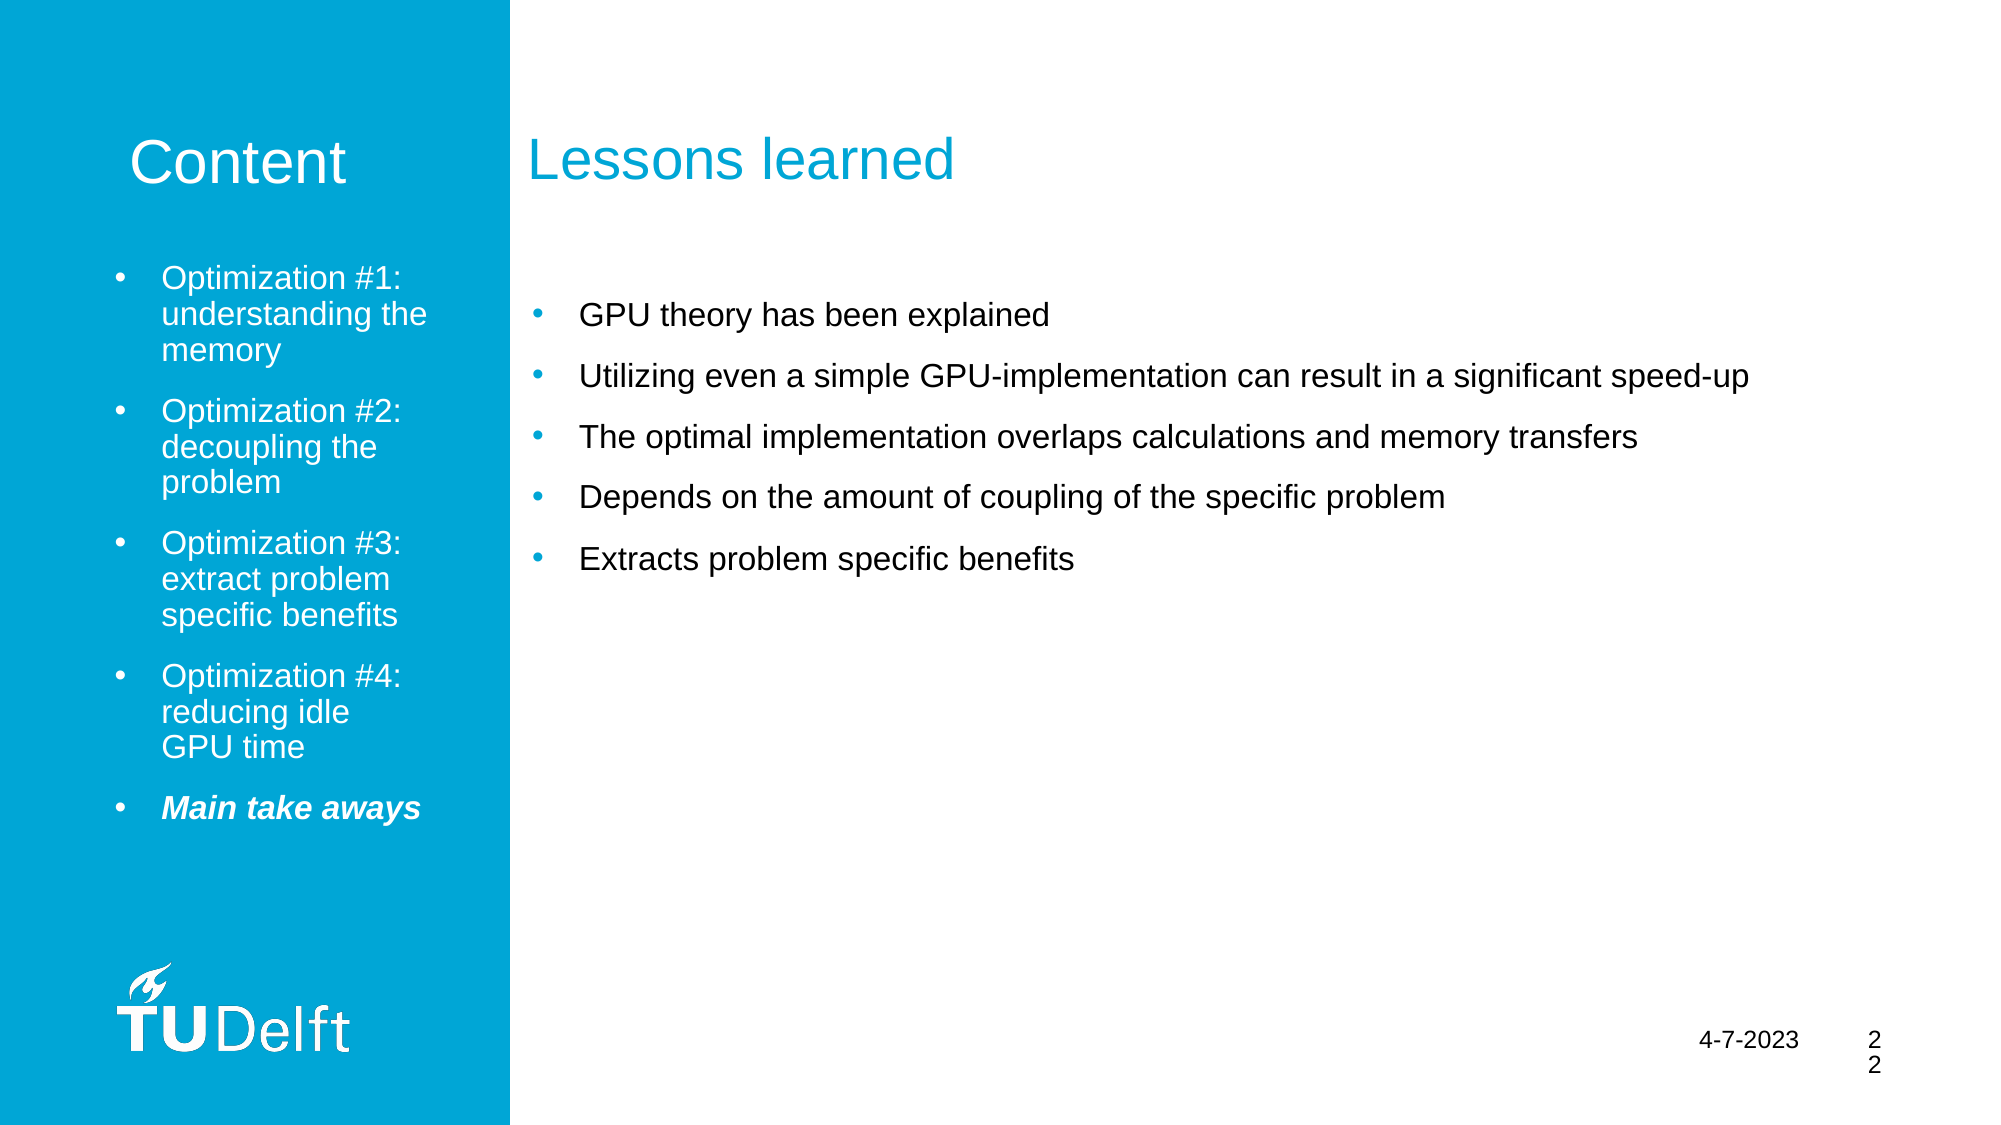

Lessons learned
Content
GPU theory has been explained
Utilizing even a simple GPU-implementation can result in a significant speed-up
The optimal implementation overlaps calculations and memory transfers
Depends on the amount of coupling of the specific problem
Extracts problem specific benefits

Optimization #1: understanding the memory
Optimization #2: decoupling the
problem
Optimization #3: extract problem specific benefits
Optimization #4: reducing idle
GPU time
Main take aways
4-7-2023
22